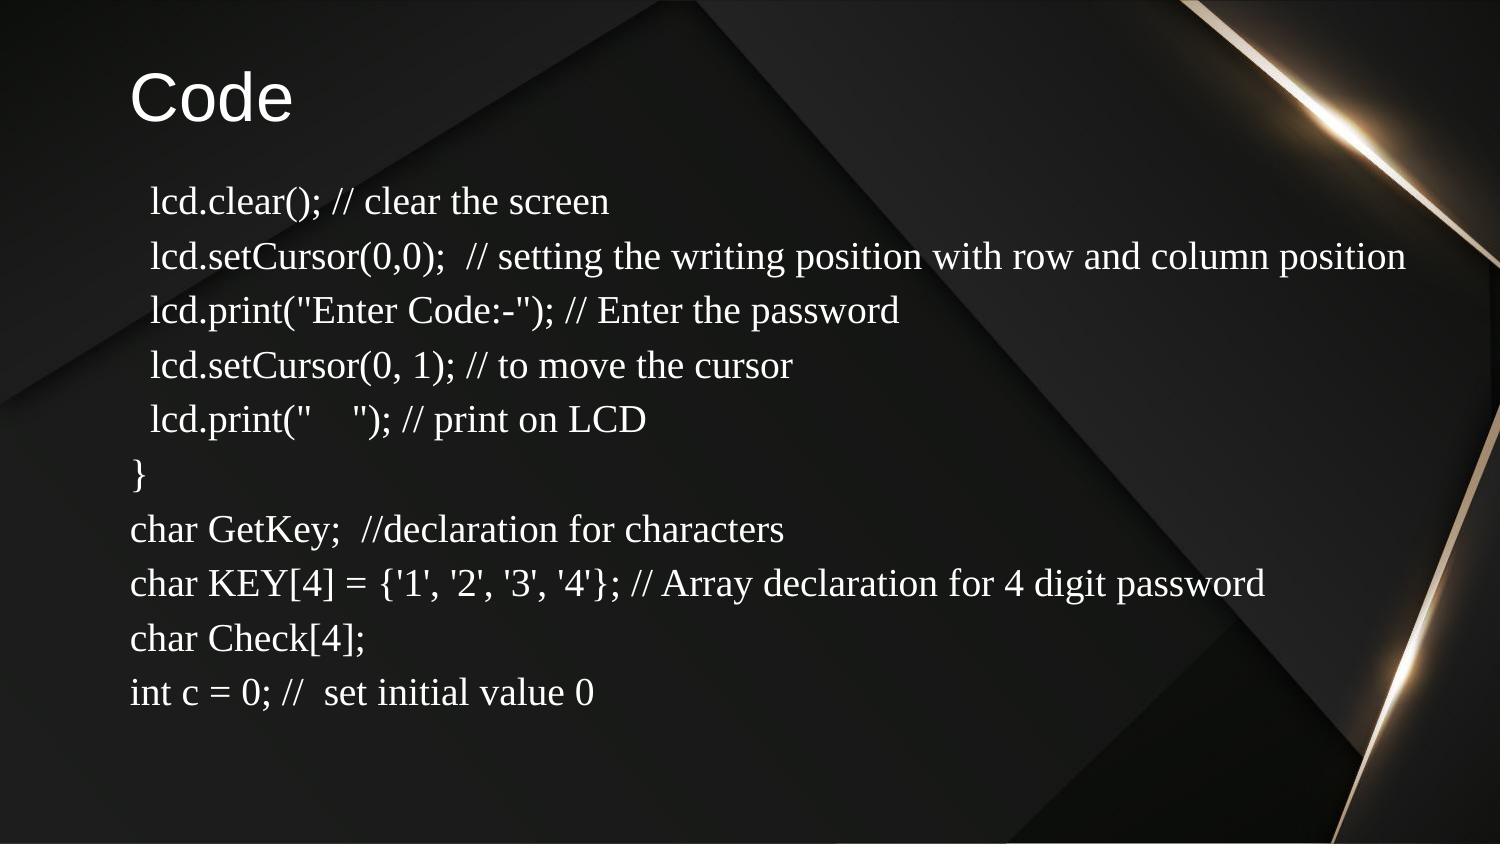

# Code
  lcd.clear(); // clear the screen
  lcd.setCursor(0,0);  // setting the writing position with row and column position
  lcd.print("Enter Code:-"); // Enter the password
  lcd.setCursor(0, 1); // to move the cursor
  lcd.print("    "); // print on LCD
}
char GetKey;  //declaration for characters
char KEY[4] = {'1', '2', '3', '4'}; // Array declaration for 4 digit password
char Check[4];
int c = 0; //  set initial value 0